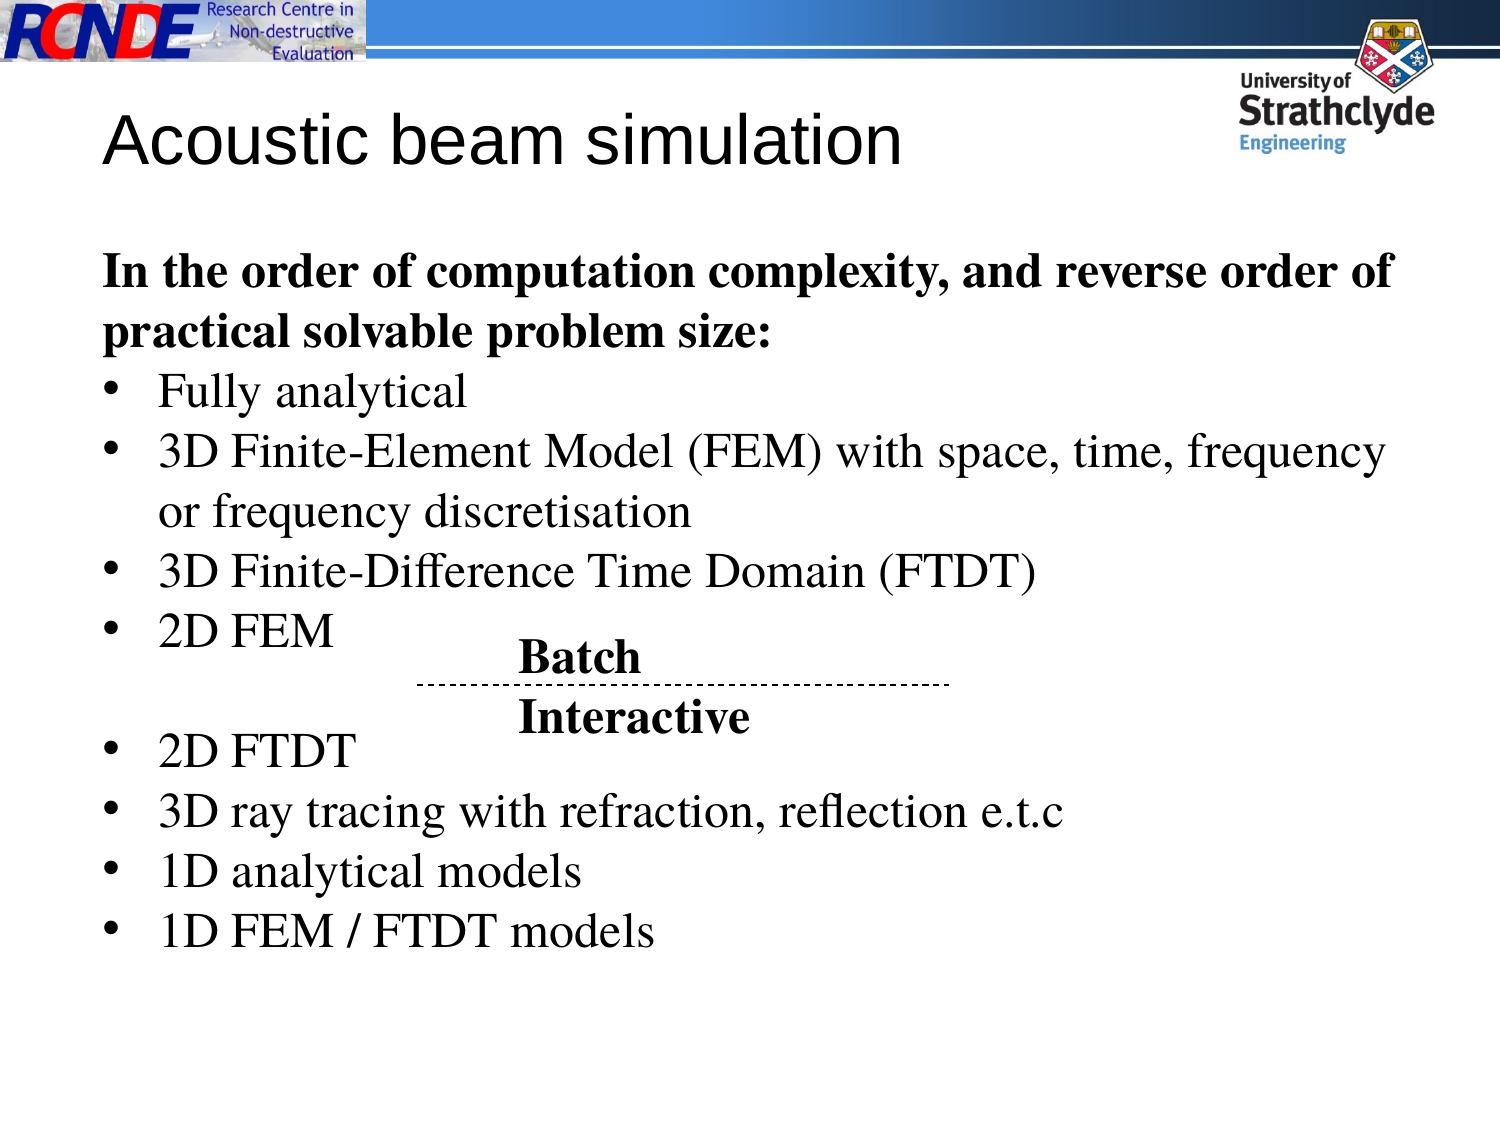

# Acoustic beam simulation
In the order of computation complexity, and reverse order of practical solvable problem size:
Fully analytical
3D Finite-Element Model (FEM) with space, time, frequency or frequency discretisation
3D Finite-Difference Time Domain (FTDT)
2D FEM

2D FTDT
3D ray tracing with refraction, reflection e.t.c
1D analytical models
1D FEM / FTDT models

Batch
Interactive